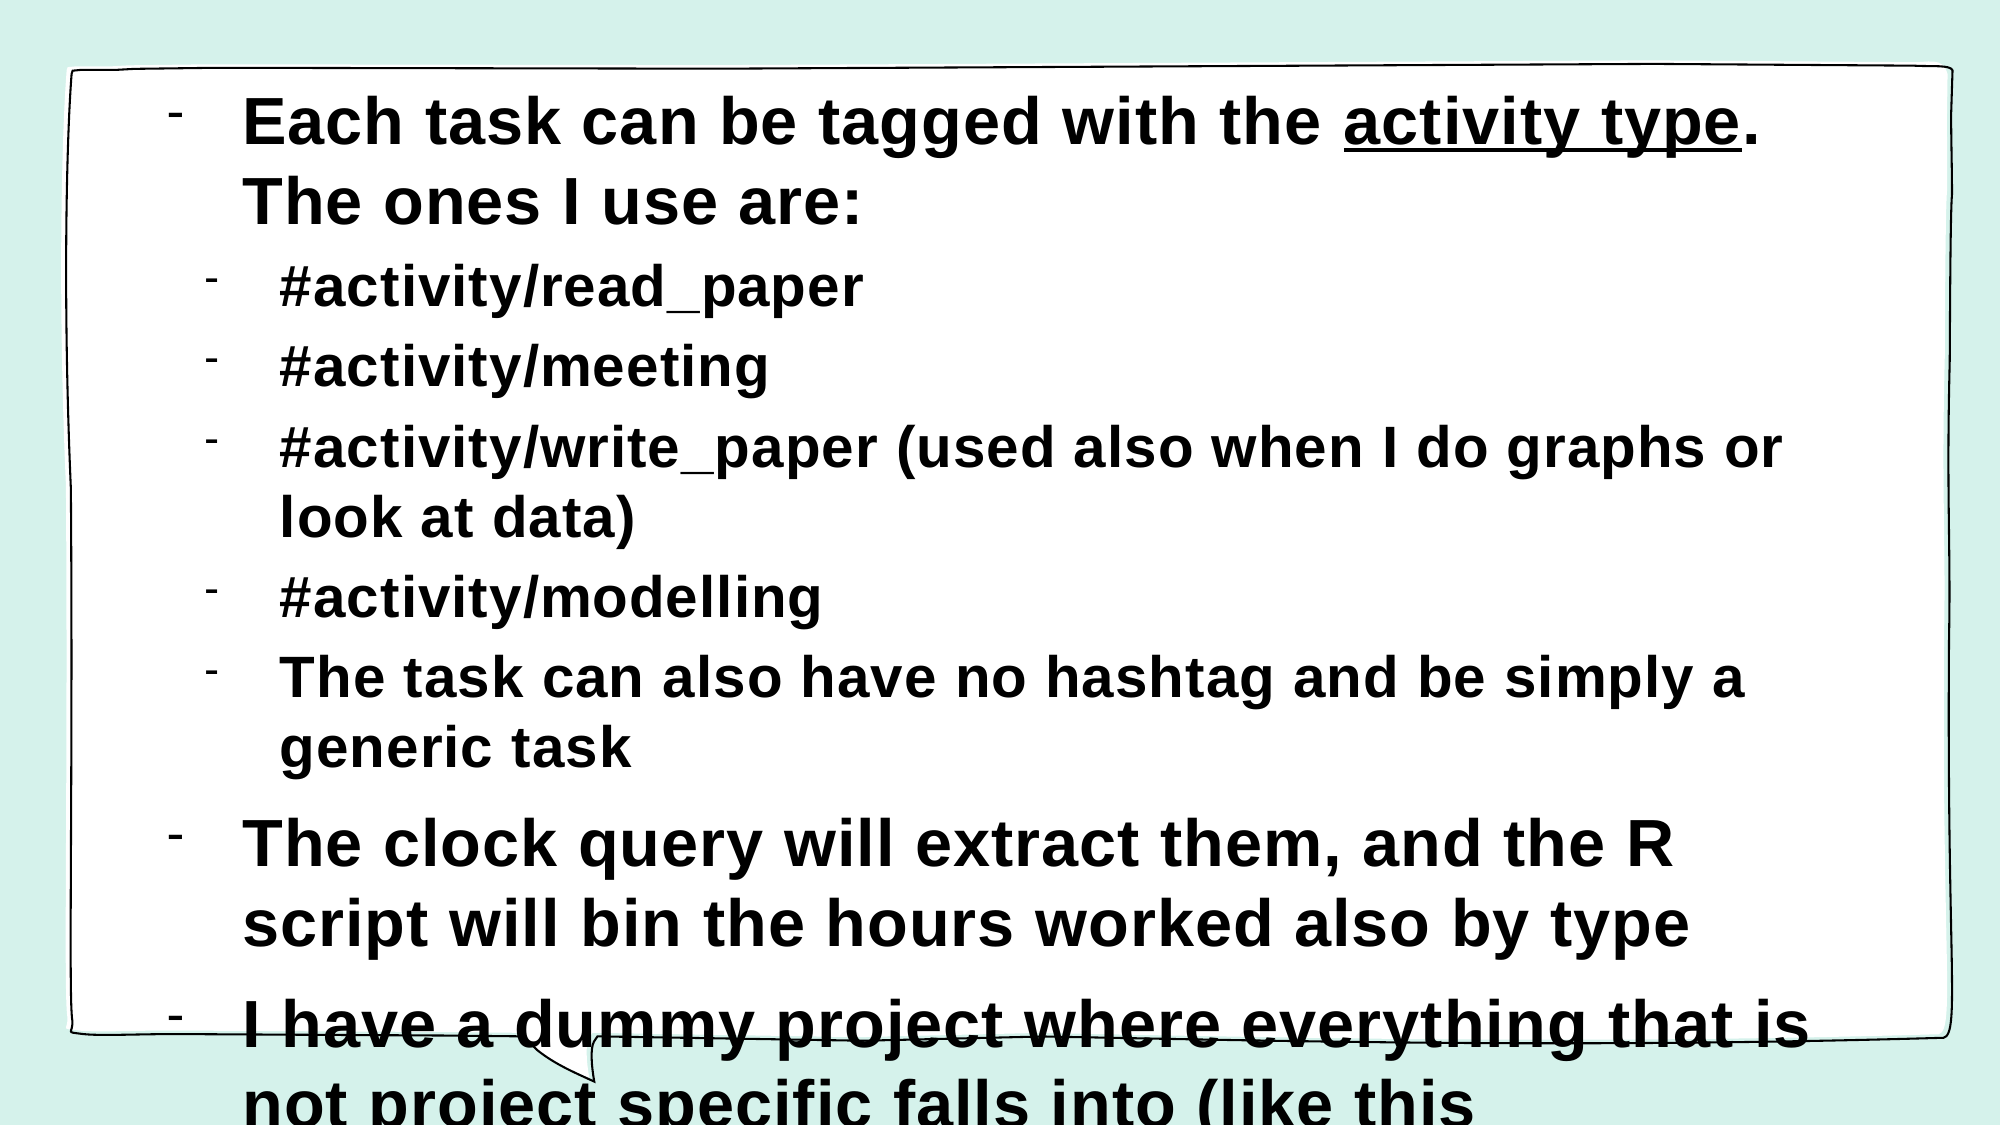

Each task can be tagged with the activity type. The ones I use are:
#activity/read_paper
#activity/meeting
#activity/write_paper (used also when I do graphs or look at data)
#activity/modelling
The task can also have no hashtag and be simply a generic task
The clock query will extract them, and the R script will bin the hours worked also by type
I have a dummy project where everything that is not project specific falls into (like this presentation)
The idea is to categorize everything you do, so you can see actually how much you do in how much time